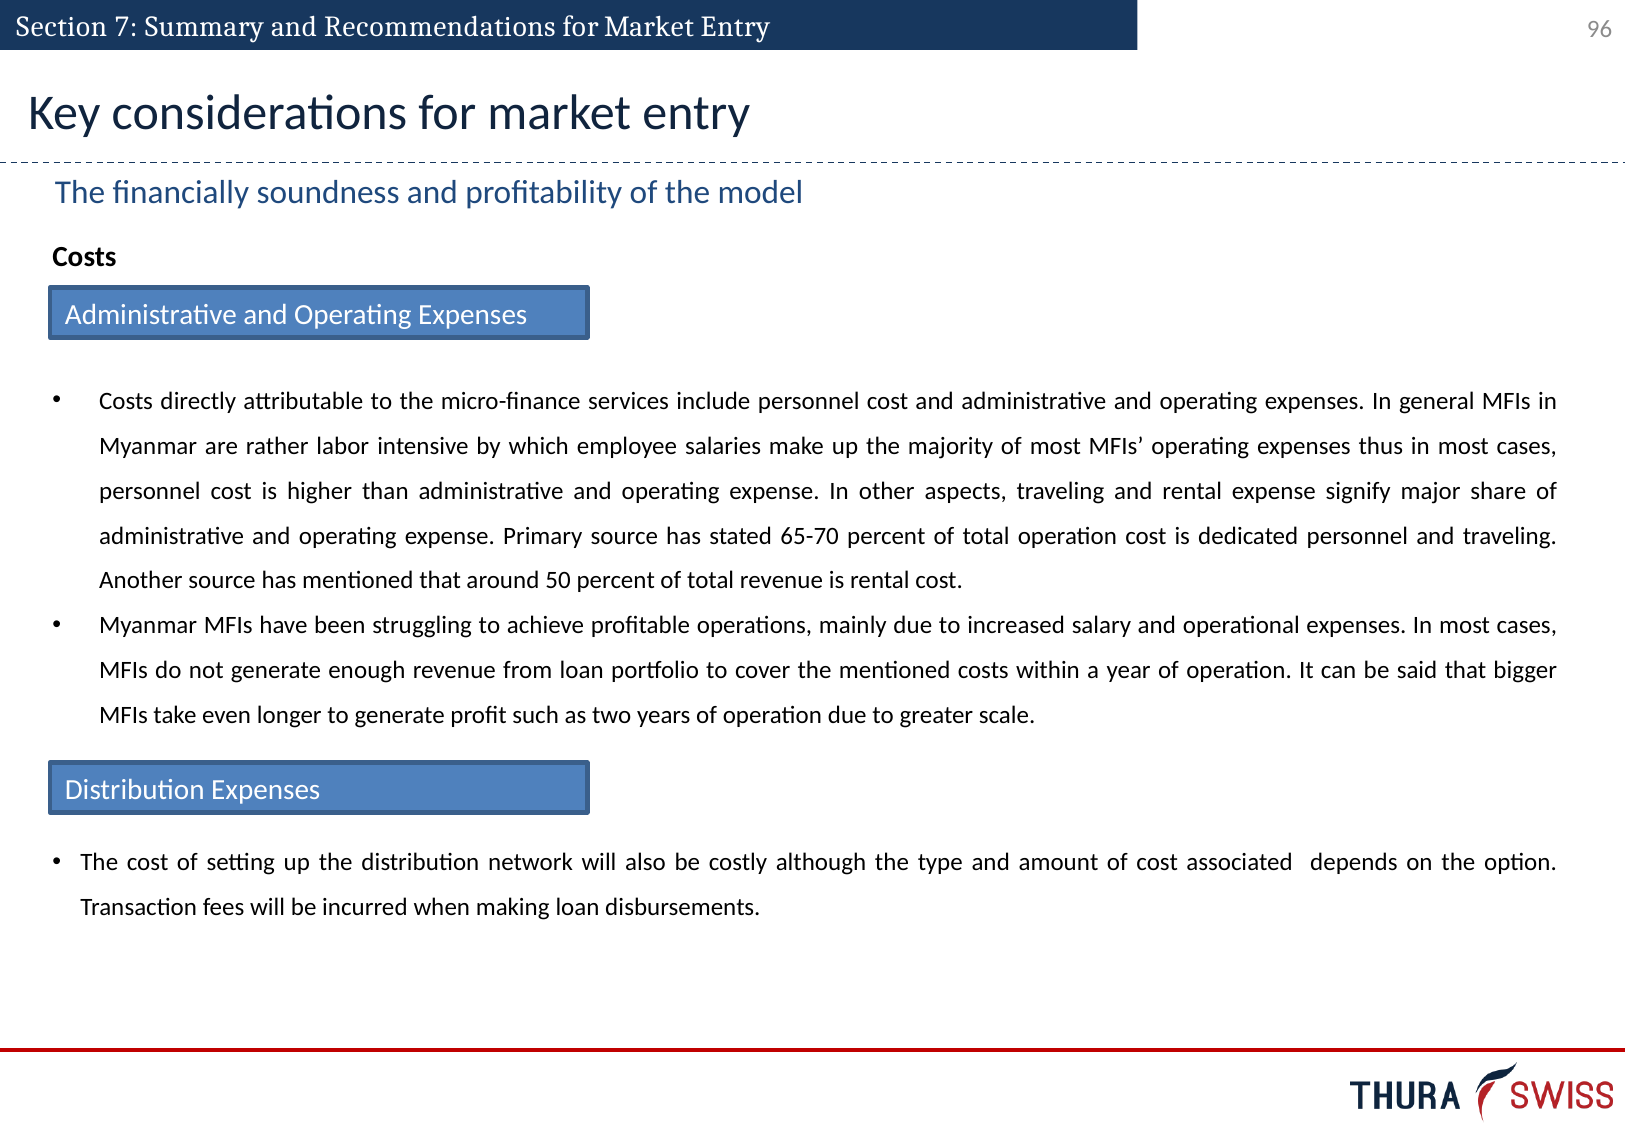

Section 7: Summary and Recommendations for Market Entry
Key considerations for market entry
The financially soundness and profitability of the model
Costs

Costs directly attributable to the micro-finance services include personnel cost and administrative and operating expenses. In general MFIs in Myanmar are rather labor intensive by which employee salaries make up the majority of most MFIs’ operating expenses thus in most cases, personnel cost is higher than administrative and operating expense. In other aspects, traveling and rental expense signify major share of administrative and operating expense. Primary source has stated 65-70 percent of total operation cost is dedicated personnel and traveling. Another source has mentioned that around 50 percent of total revenue is rental cost.
Myanmar MFIs have been struggling to achieve profitable operations, mainly due to increased salary and operational expenses. In most cases, MFIs do not generate enough revenue from loan portfolio to cover the mentioned costs within a year of operation. It can be said that bigger MFIs take even longer to generate profit such as two years of operation due to greater scale.

The cost of setting up the distribution network will also be costly although the type and amount of cost associated  depends on the option. Transaction fees will be incurred when making loan disbursements.
Administrative and Operating Expenses
Distribution Expenses